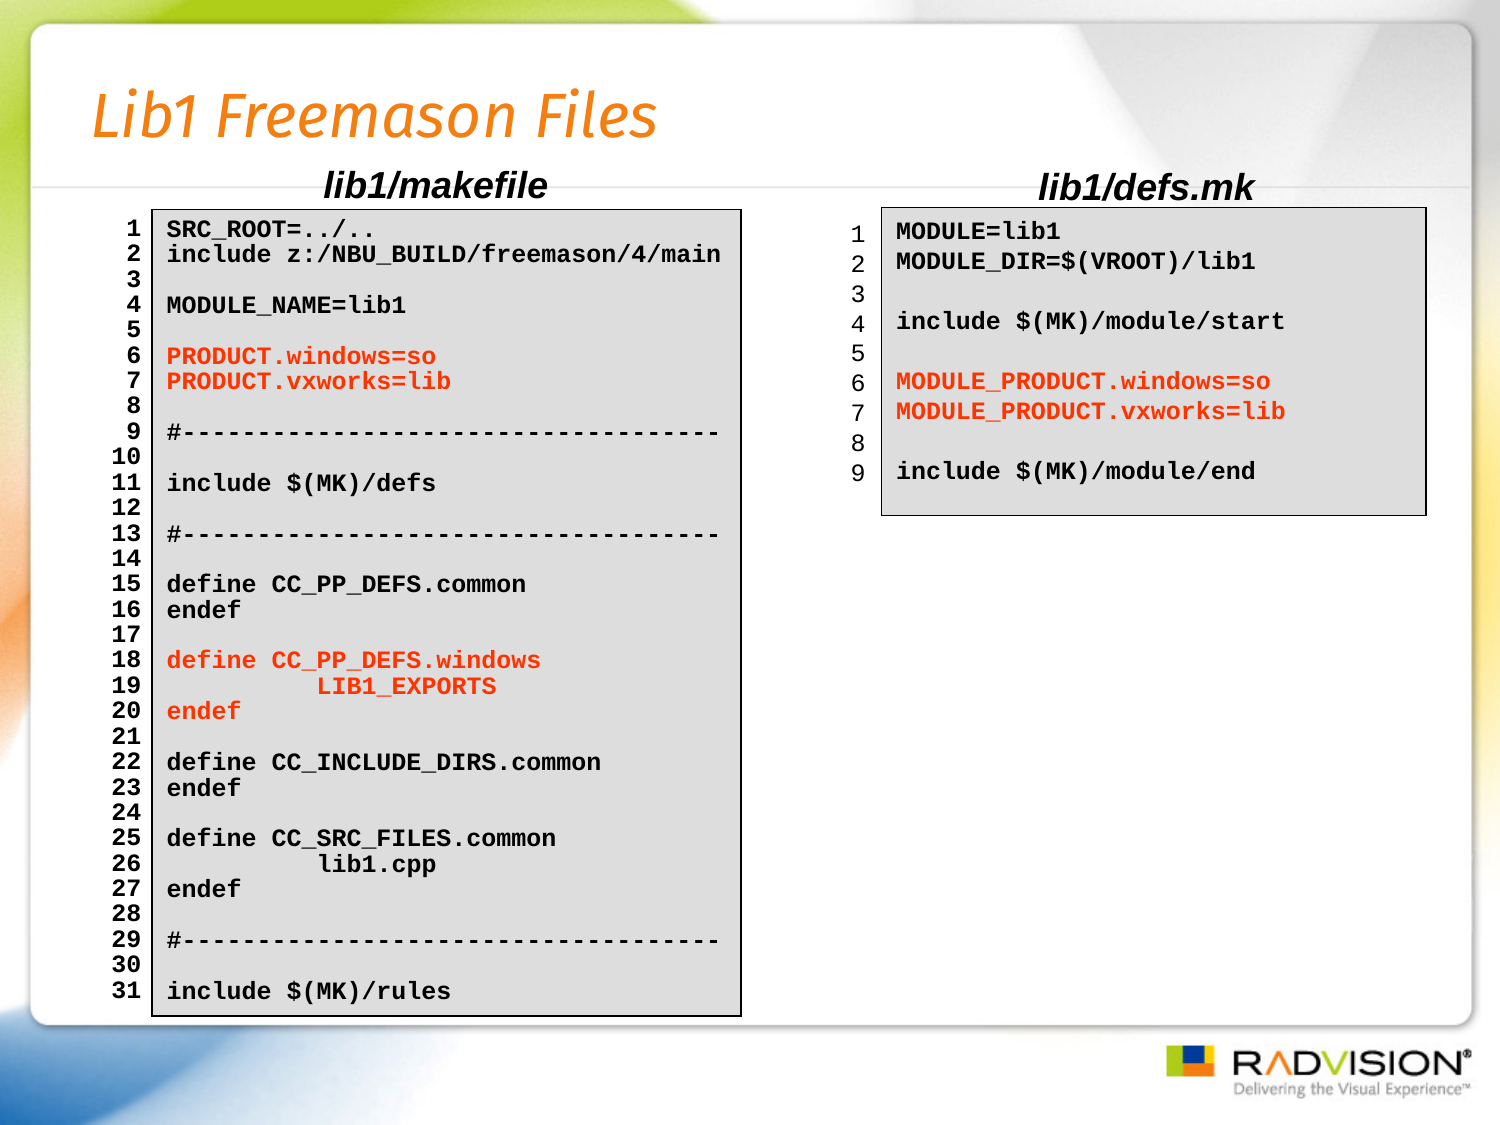

# Lib1 Freemason Files
lib1/makefile
lib1/defs.mk
MODULE=lib1
MODULE_DIR=$(VROOT)/lib1

include $(MK)/module/start

MODULE_PRODUCT.windows=so
MODULE_PRODUCT.vxworks=lib

include $(MK)/module/end
1
2
3
4
5
6
7
8
9
10
11
12
13
14
15
16
17
18
19
20
21
22
23
24
25
26
27
28
29
30
31
SRC_ROOT=../..
include z:/NBU_BUILD/freemason/4/main

MODULE_NAME=lib1

PRODUCT.windows=so
PRODUCT.vxworks=lib

#------------------------------------

include $(MK)/defs

#------------------------------------

define CC_PP_DEFS.common
endef

define CC_PP_DEFS.windows
	LIB1_EXPORTS
endef

define CC_INCLUDE_DIRS.common
endef

define CC_SRC_FILES.common
	lib1.cpp
endef

#------------------------------------

include $(MK)/rules
1
2
3
4
5
6
7
8
9